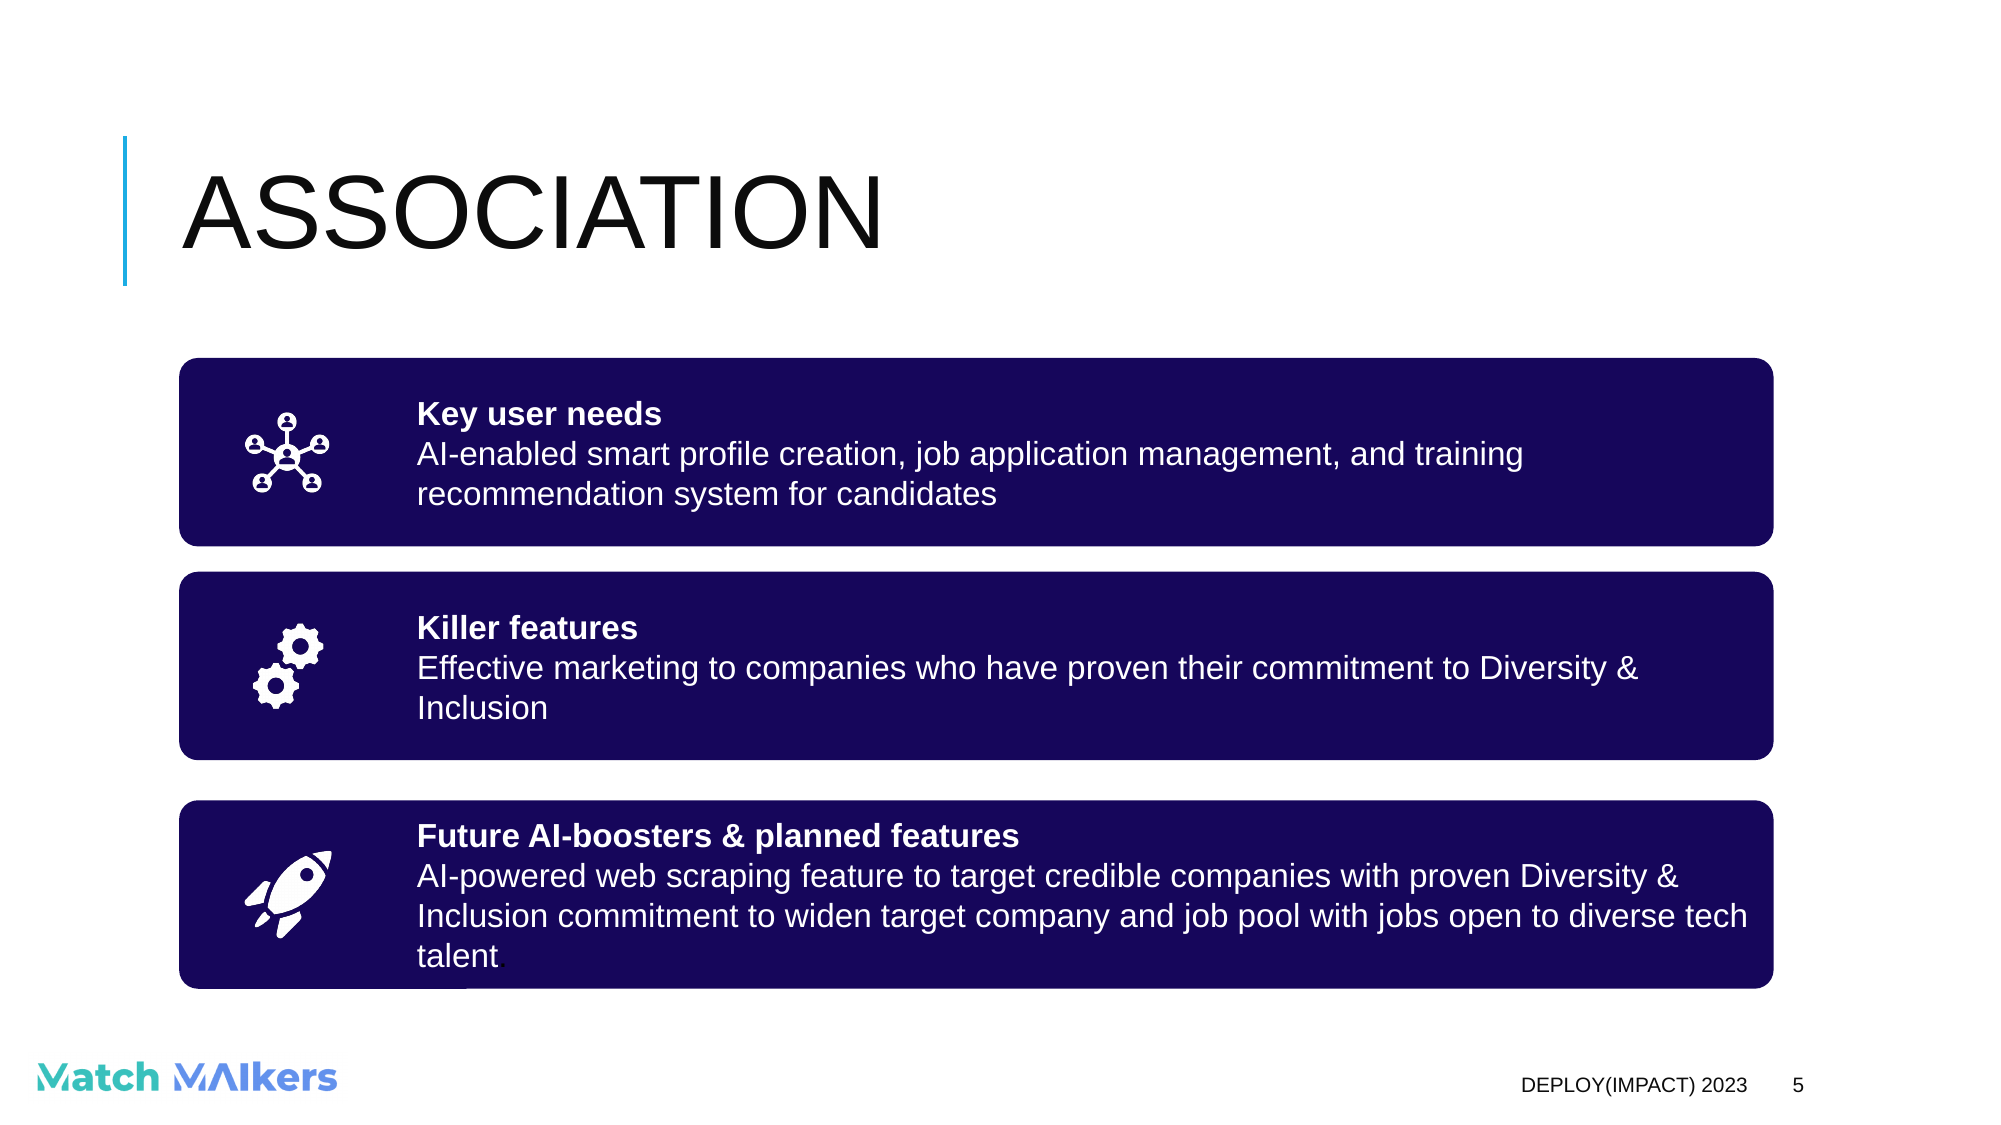

# ASSOCIATION

Key user needs
AI-enabled smart profile creation, job application management, and training recommendation system for candidates

Killer features
Effective marketing to companies who have proven their commitment to Diversity & Inclusion

Future AI-boosters & planned features
AI-powered web scraping feature to target credible companies with proven Diversity & Inclusion commitment to widen target company and job pool with jobs open to diverse tech talent.

DEPLOY(IMPACT) 2023
5